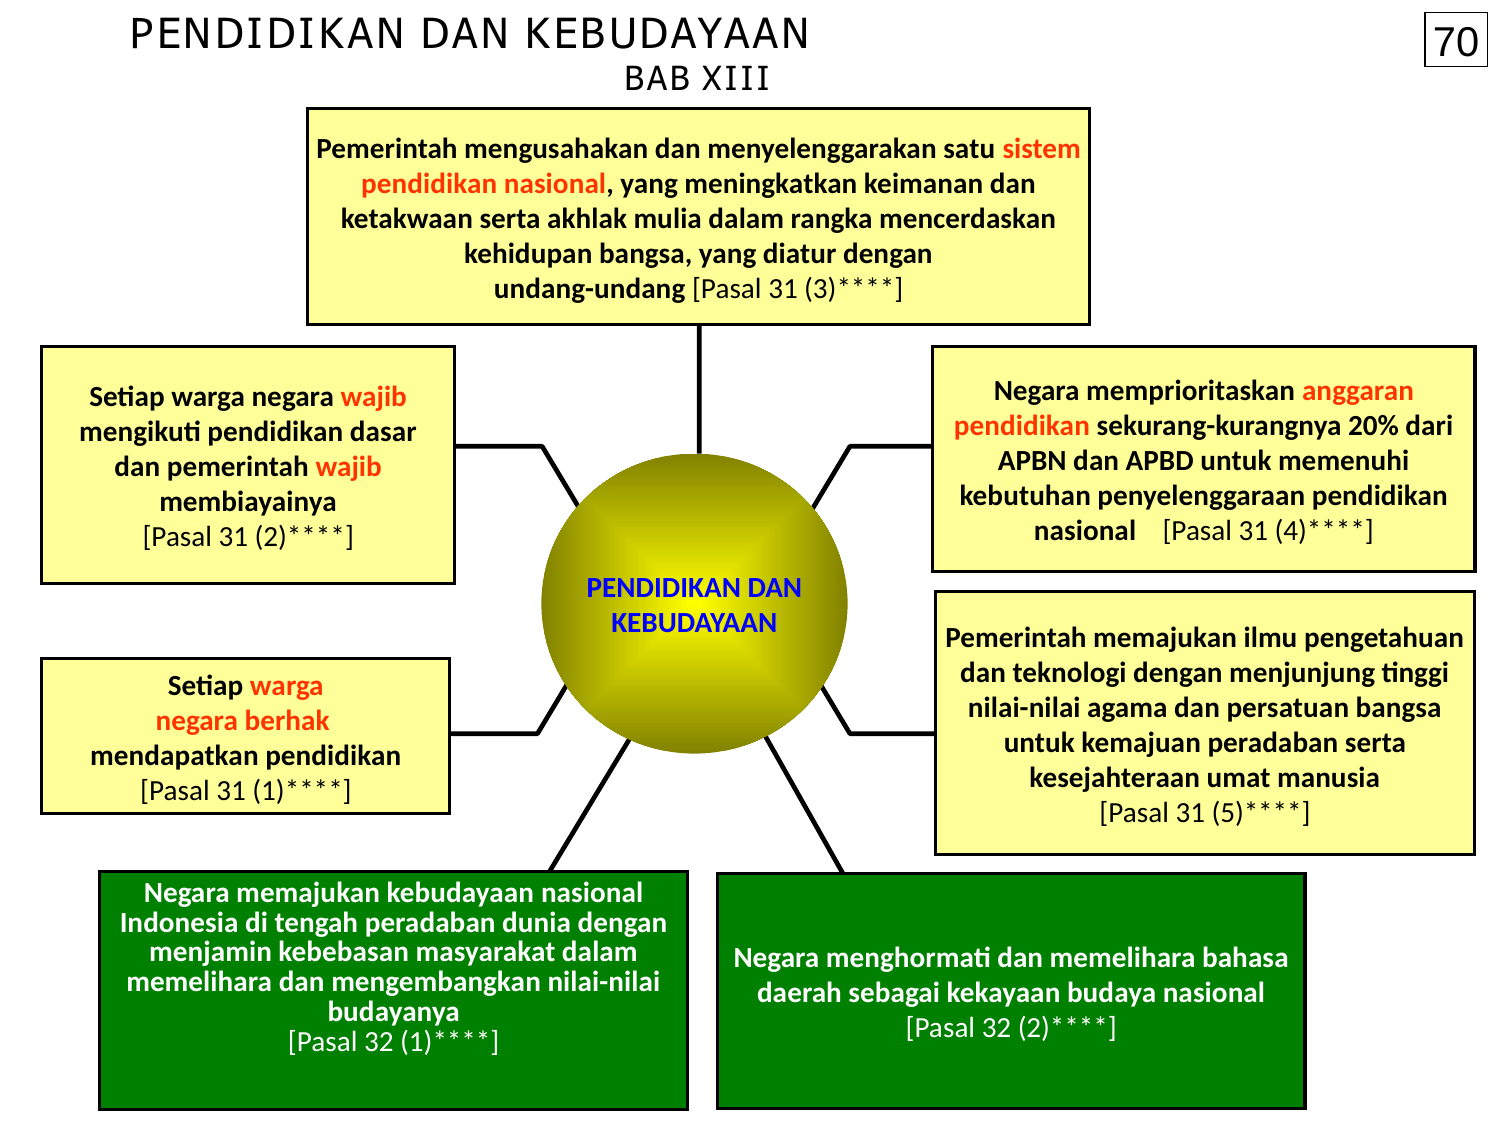

PENDIDIKAN DAN KEBUDAYAAN                                      BAB XIII
70
Pemerintah mengusahakan dan menyelenggarakan satu sistem pendidikan nasional, yang meningkatkan keimanan dan ketakwaan serta akhlak mulia dalam rangka mencerdaskan kehidupan bangsa, yang diatur dengan
undang-undang [Pasal 31 (3)****]

Setiap warga negara wajib mengikuti pendidikan dasar dan pemerintah wajib membiayainya
[Pasal 31 (2)****]
Negara memprioritaskan anggaran pendidikan sekurang-kurangnya 20% dari APBN dan APBD untuk memenuhi kebutuhan penyelenggaraan pendidikan nasional    [Pasal 31 (4)****]

PENDIDIKAN DAN KEBUDAYAAN
Pemerintah memajukan ilmu pengetahuan dan teknologi dengan menjunjung tinggi nilai-nilai agama dan persatuan bangsa untuk kemajuan peradaban serta kesejahteraan umat manusia
[Pasal 31 (5)****]
Setiap warga
negara berhak
mendapatkan pendidikan
[Pasal 31 (1)****]

Negara memajukan kebudayaan nasional Indonesia di tengah peradaban dunia dengan menjamin kebebasan masyarakat dalam memelihara dan mengembangkan nilai-nilai budayanya
[Pasal 32 (1)****]
Negara menghormati dan memelihara bahasa daerah sebagai kekayaan budaya nasional
[Pasal 32 (2)****]